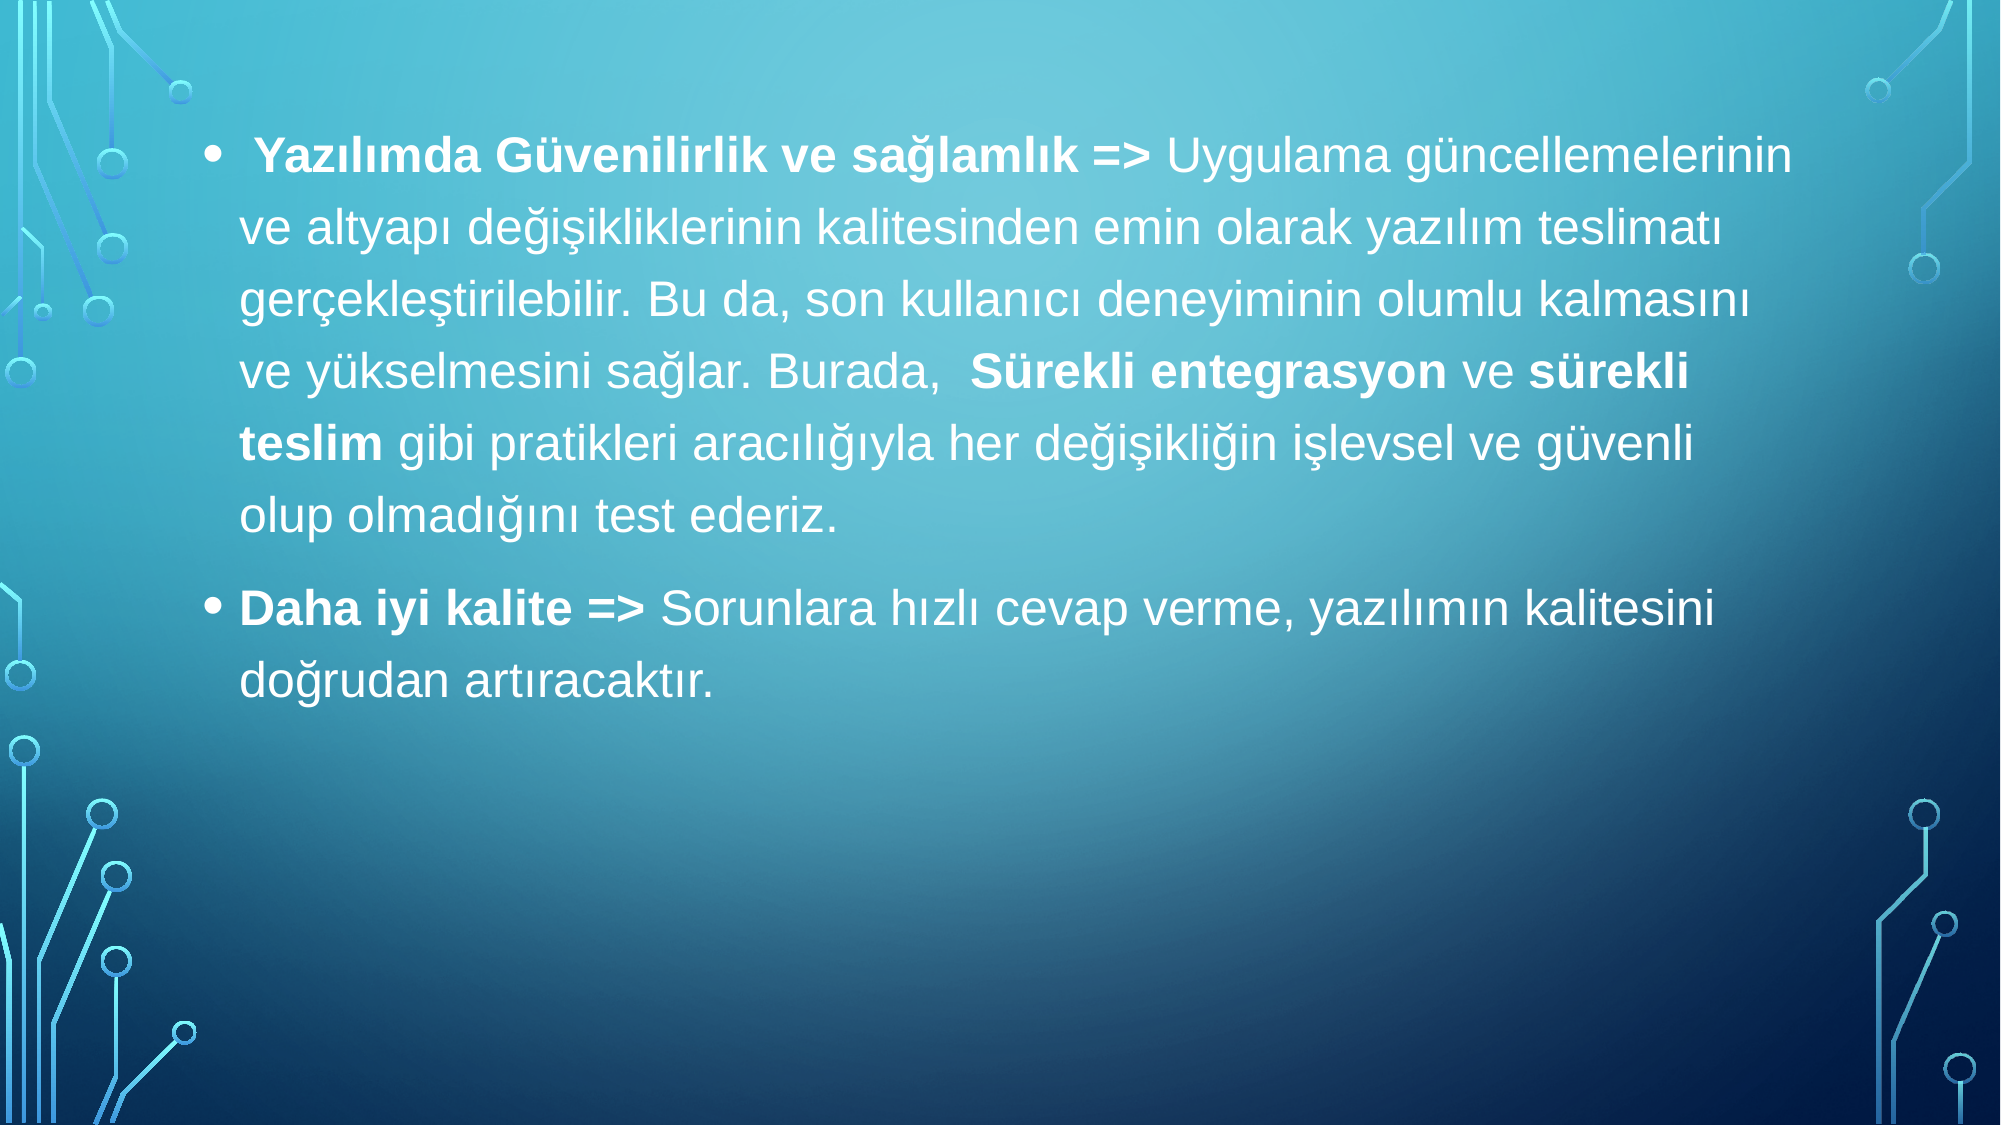

Yazılımda Güvenilirlik ve sağlamlık => Uygulama güncellemelerinin ve altyapı değişikliklerinin kalitesinden emin olarak yazılım teslimatı gerçekleştirilebilir. Bu da, son kullanıcı deneyiminin olumlu kalmasını ve yükselmesini sağlar. Burada,  Sürekli entegrasyon ve sürekli teslim gibi pratikleri aracılığıyla her değişikliğin işlevsel ve güvenli olup olmadığını test ederiz.
Daha iyi kalite => Sorunlara hızlı cevap verme, yazılımın kalitesini doğrudan artıracaktır.